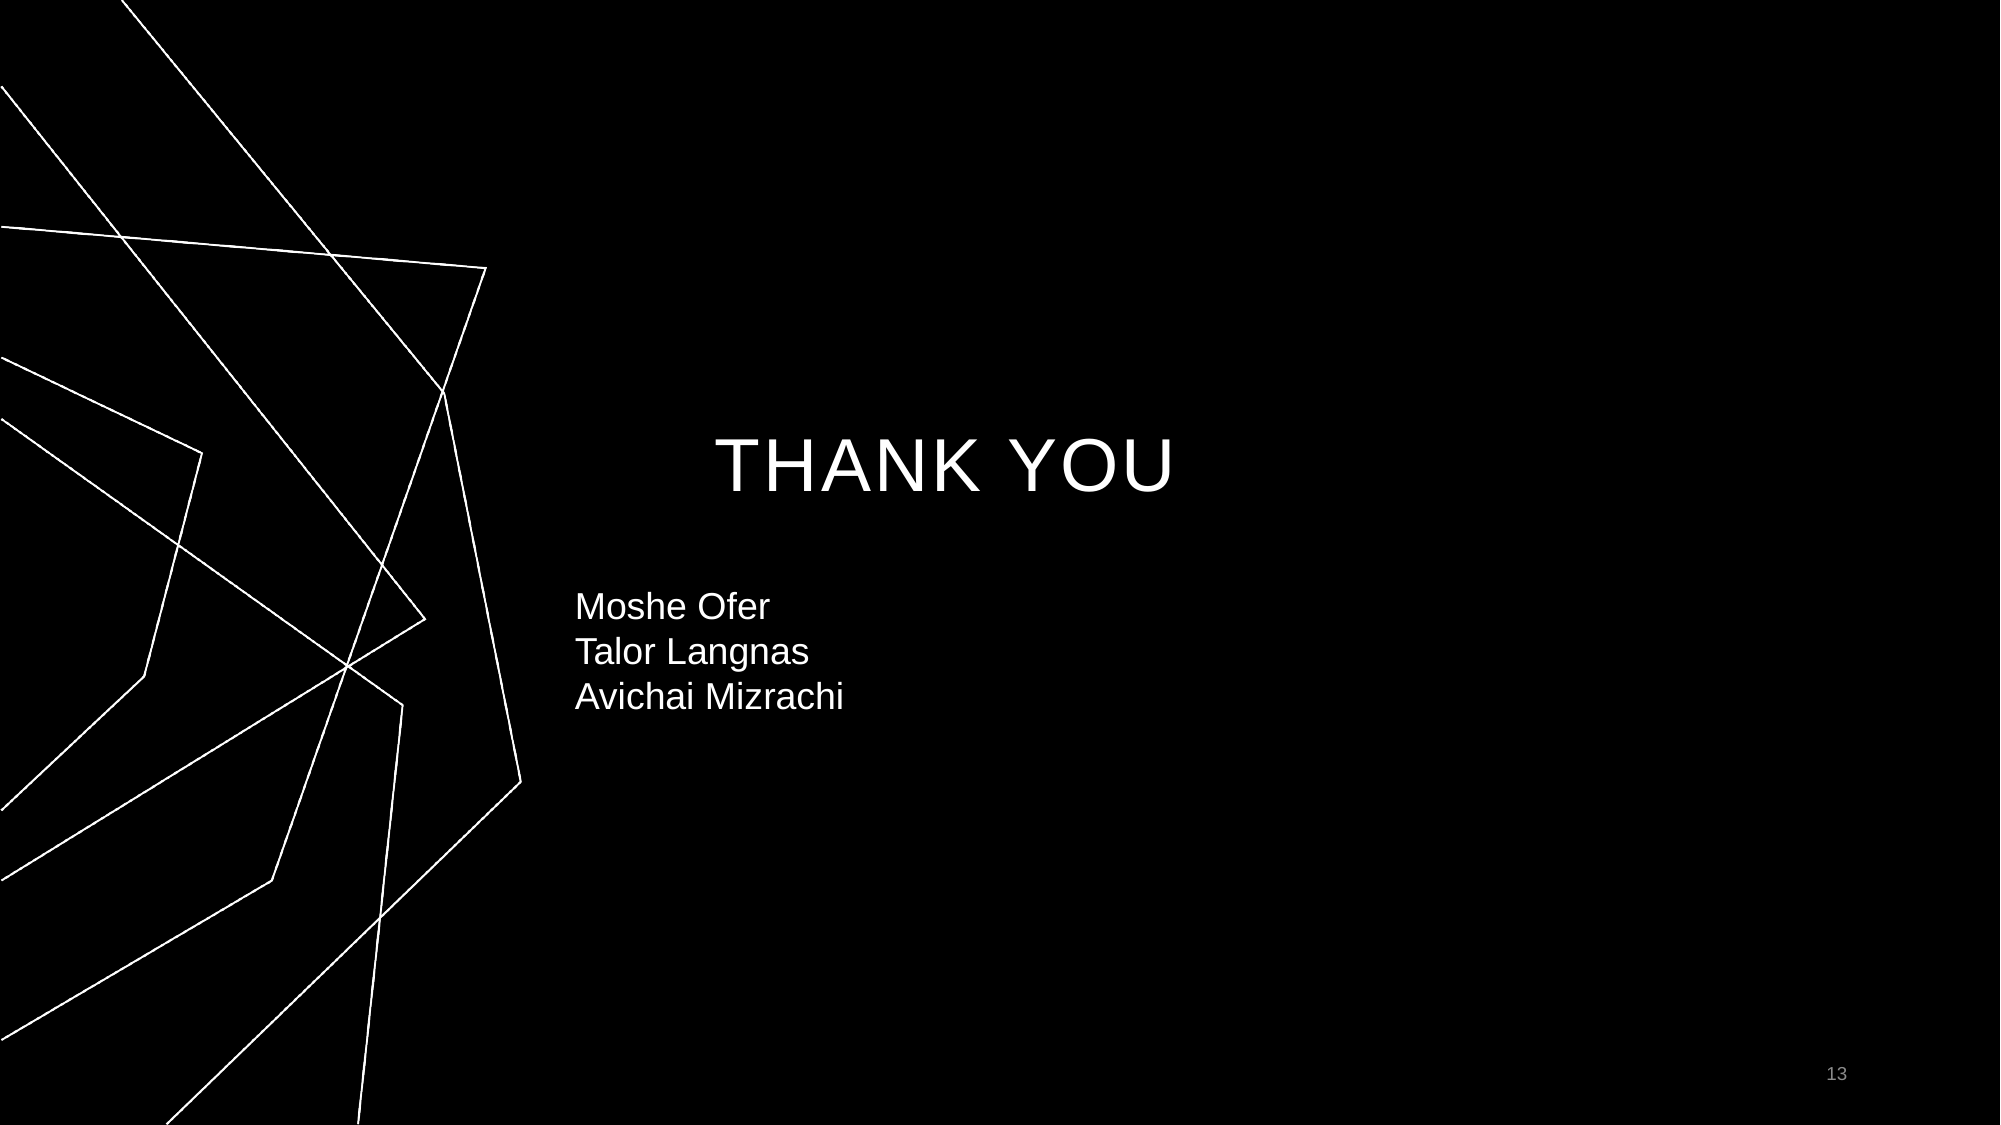

# THANK YOU
Moshe Ofer
Talor Langnas
Avichai Mizrachi
13